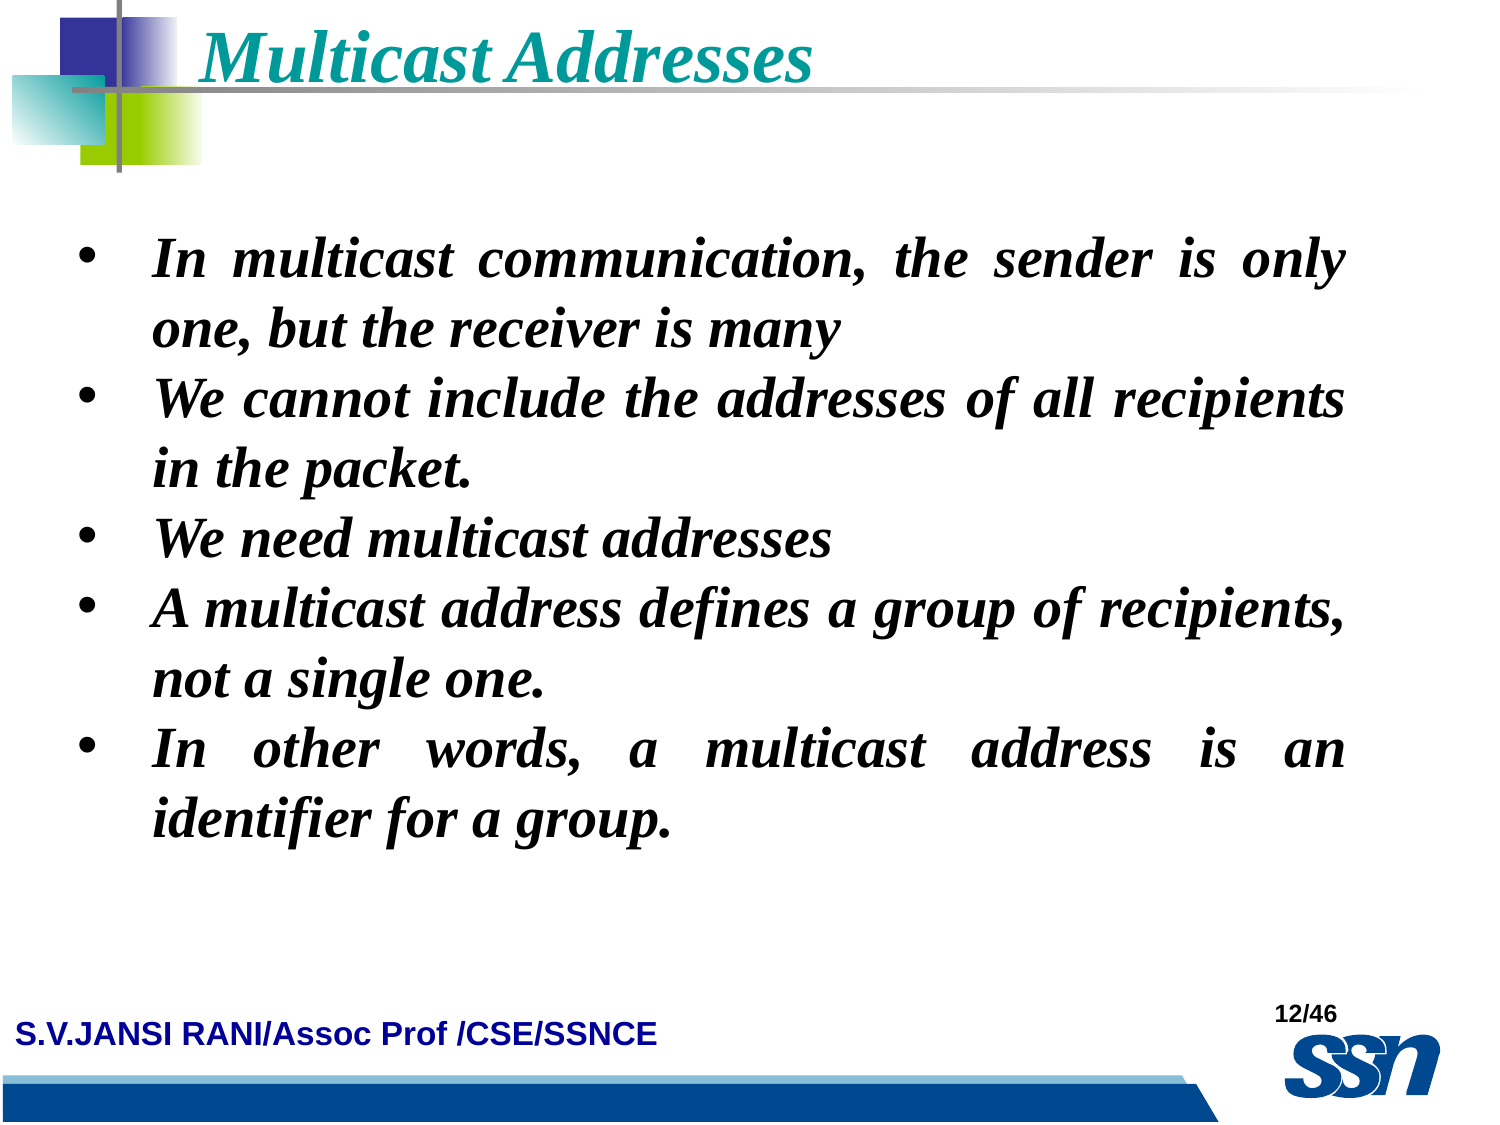

Multicast Addresses

In multicast communication, the sender is only one, but the receiver is many
We cannot include the addresses of all recipients in the packet.
We need multicast addresses
A multicast address defines a group of recipients, not a single one.
In other words, a multicast address is an identifier for a group.